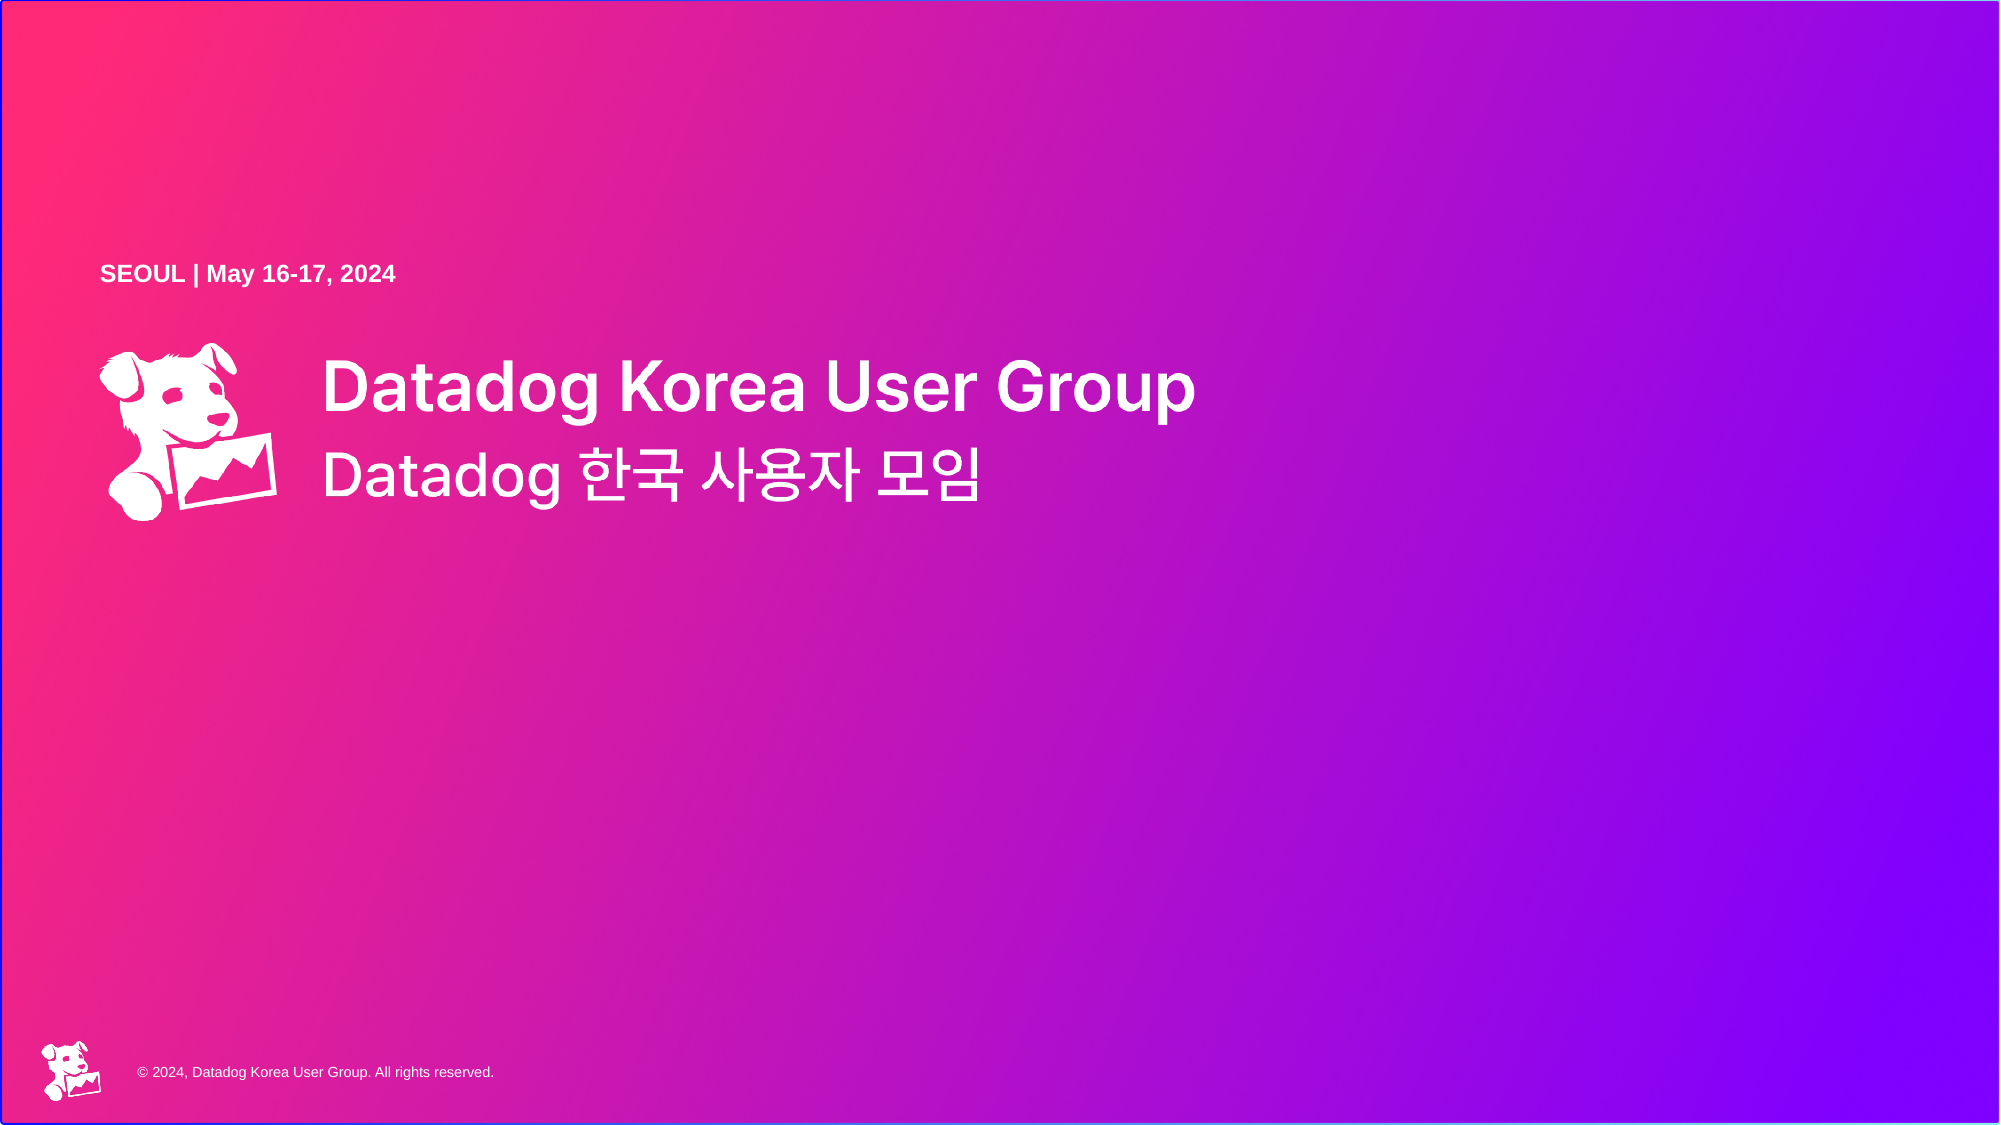

# Welcome slide
SEOUL | May 16-17, 2024